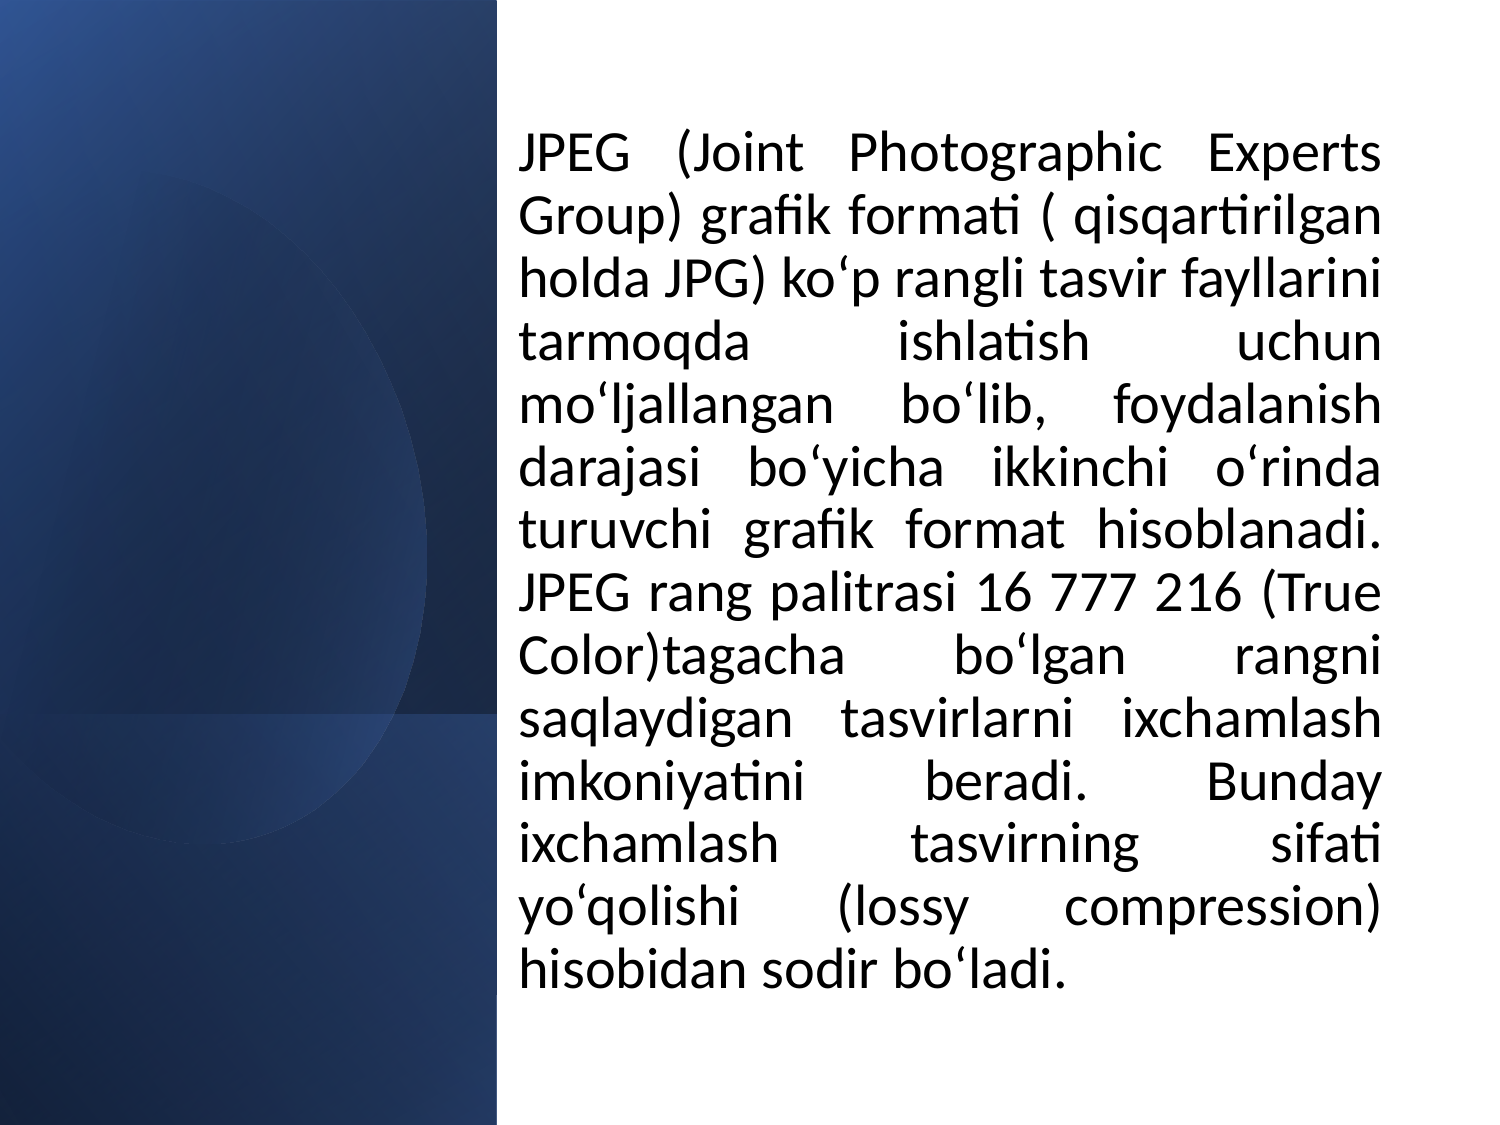

JPEG (Joint Photographic Experts Group) grafik formati ( qisqartirilgan holda JPG) ko‘p rangli tasvir fayllarini tarmoqda ishlatish uchun mo‘ljallangan bo‘lib, foydalanish darajasi bo‘yicha ikkinchi o‘rinda turuvchi grafik format hisoblanadi. JPEG rang palitrasi 16 777 216 (True Color)tagacha bo‘lgan rangni saqlaydigan tasvirlarni ixchamlash imkoniyatini beradi. Bunday ixchamlash tasvirning sifati yo‘qolishi (lossy compression) hisobidan sodir bo‘ladi.